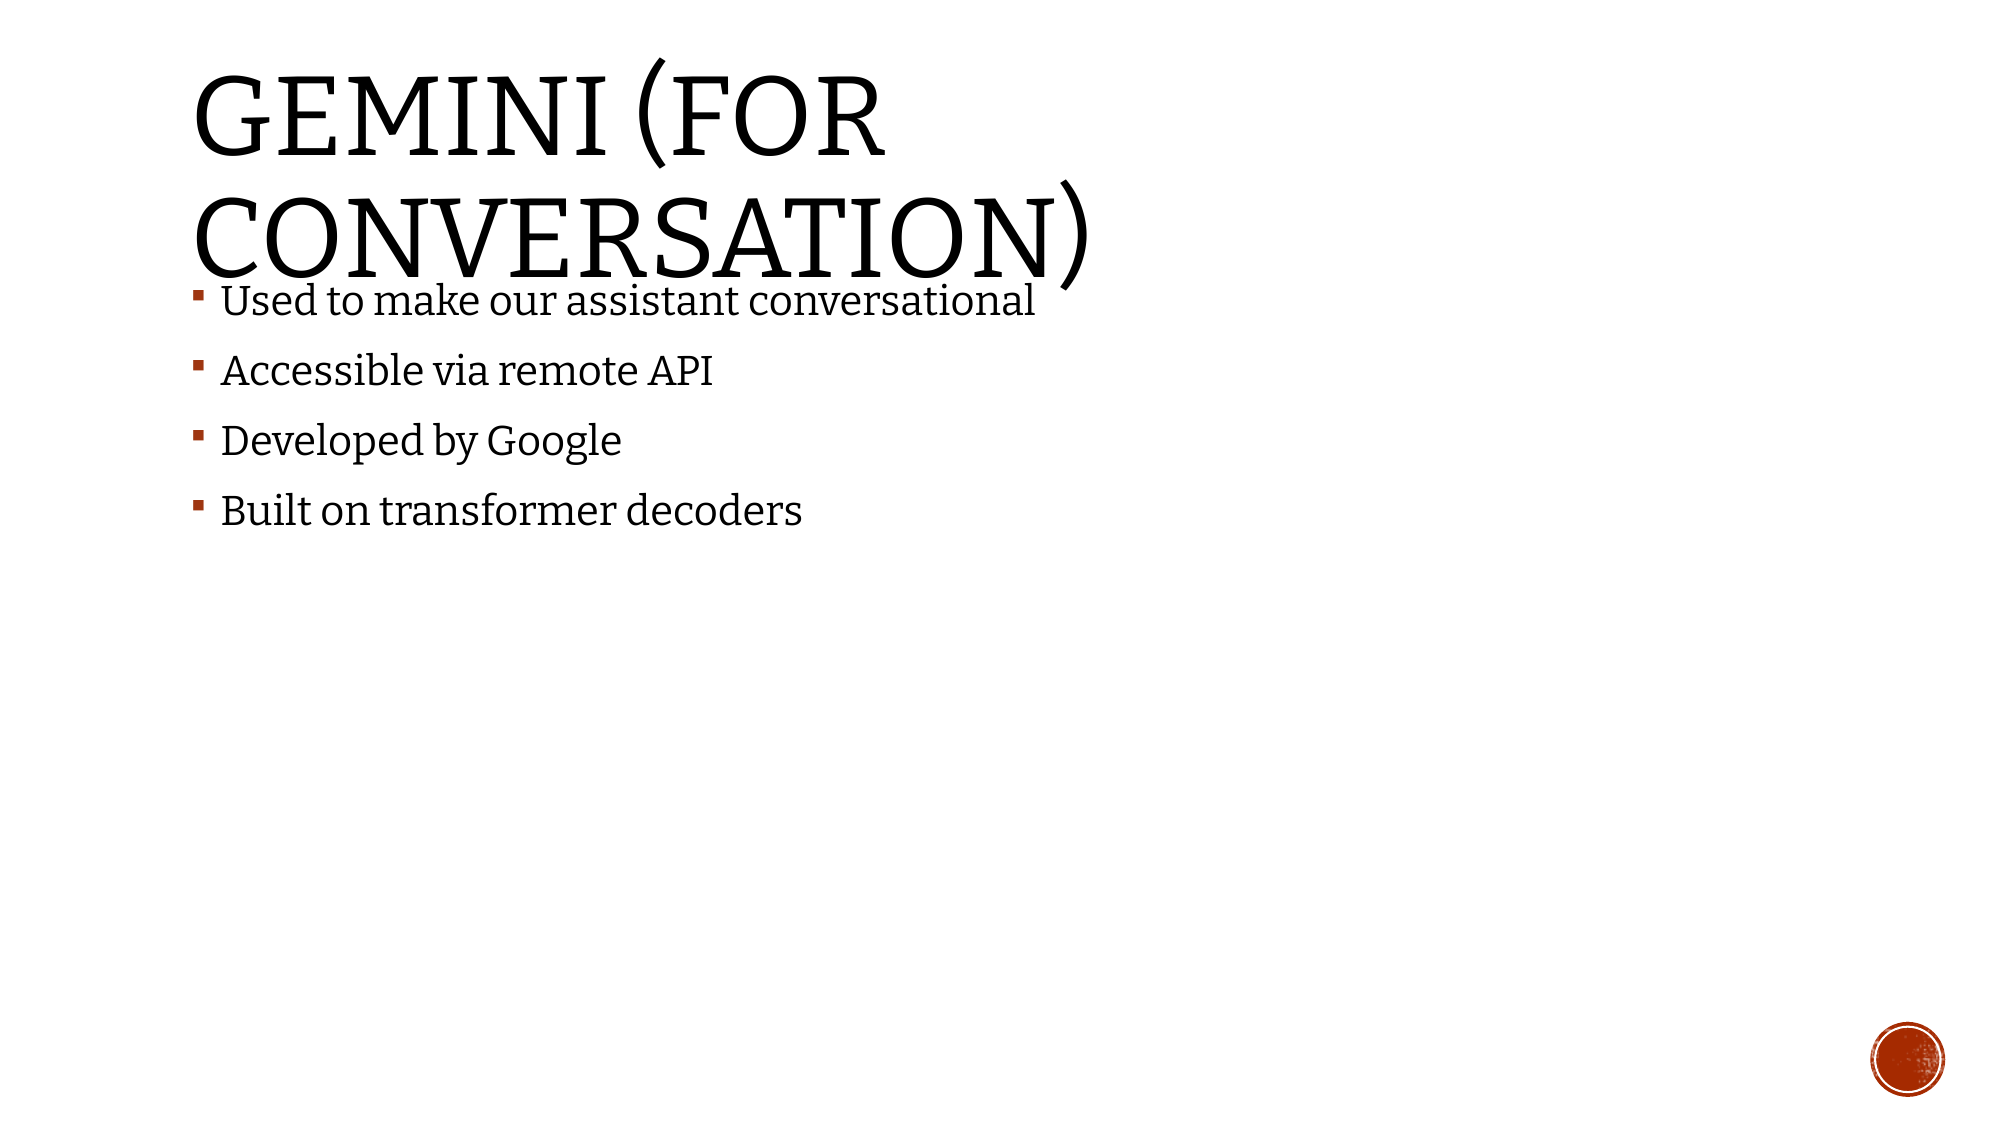

# Gemini (for conversation)
Used to make our assistant conversational
Accessible via remote API
Developed by Google
Built on transformer decoders